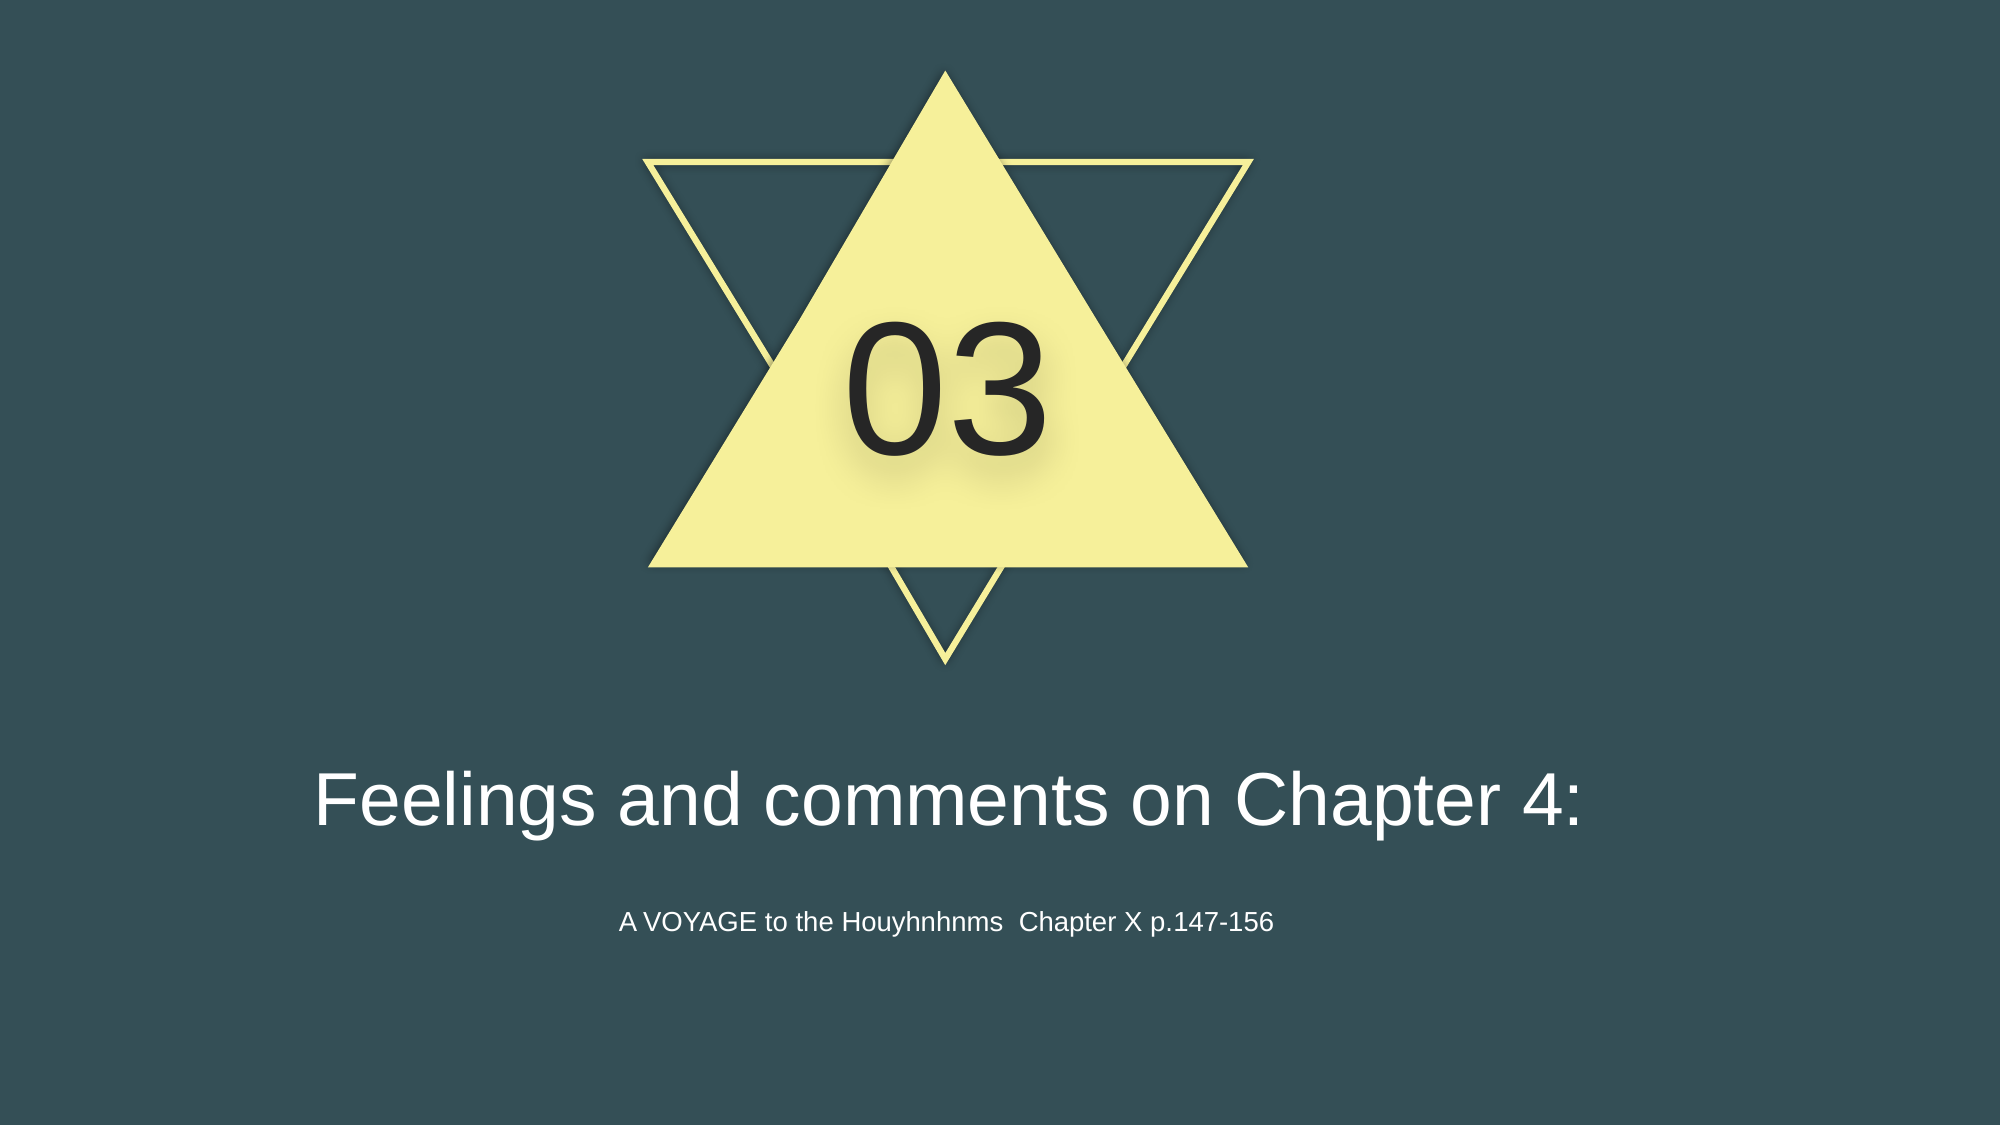

03
Feelings and comments on Chapter 4:
A VOYAGE to the Houyhnhnms  Chapter X p.147-156